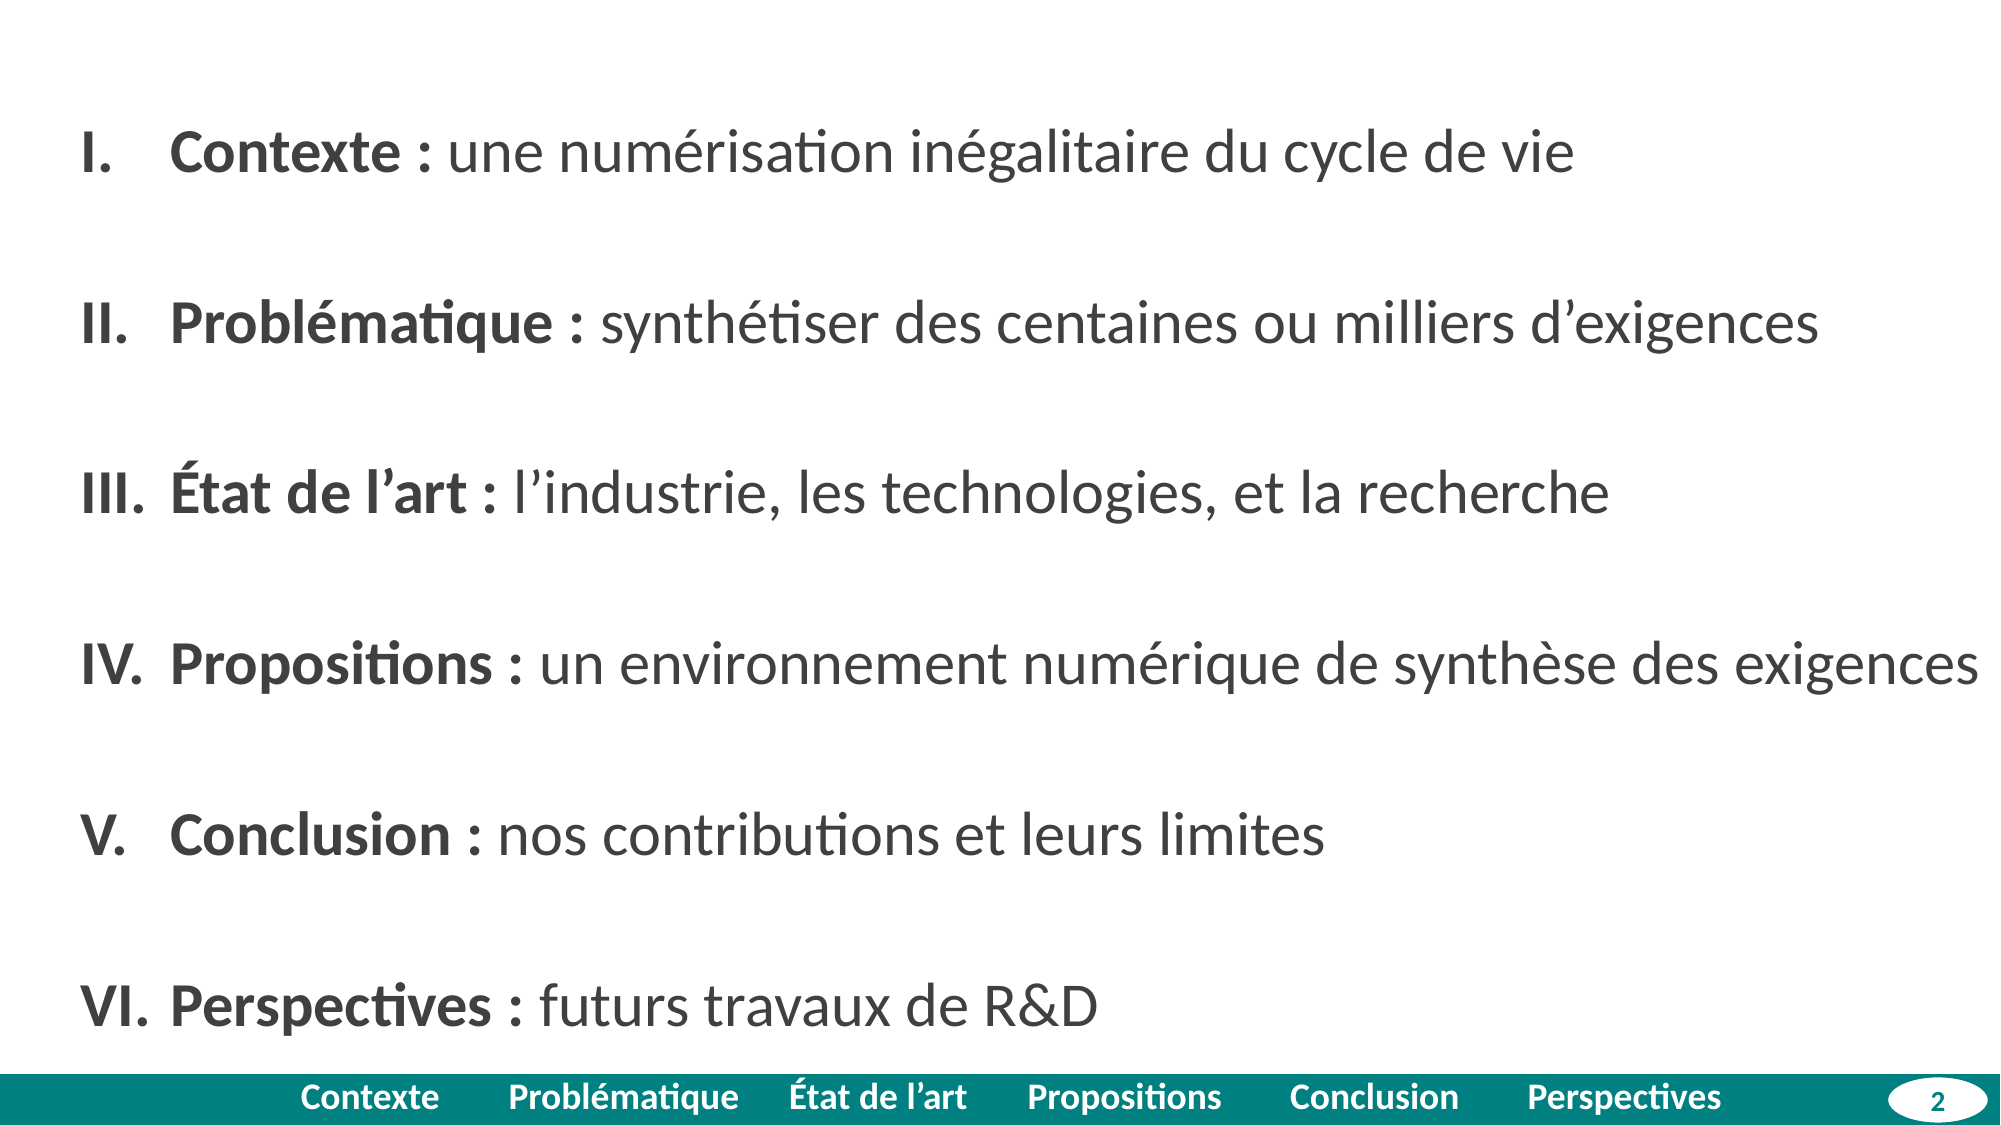

Contexte : une numérisation inégalitaire du cycle de vie
Problématique : synthétiser des centaines ou milliers d’exigences
État de l’art : l’industrie, les technologies, et la recherche
Propositions : un environnement numérique de synthèse des exigences
Conclusion : nos contributions et leurs limites
Perspectives : futurs travaux de R&D
|  | Contexte | Problématique | État de l’art | Propositions | Conclusion | Perspectives |  |
| --- | --- | --- | --- | --- | --- | --- | --- |
2